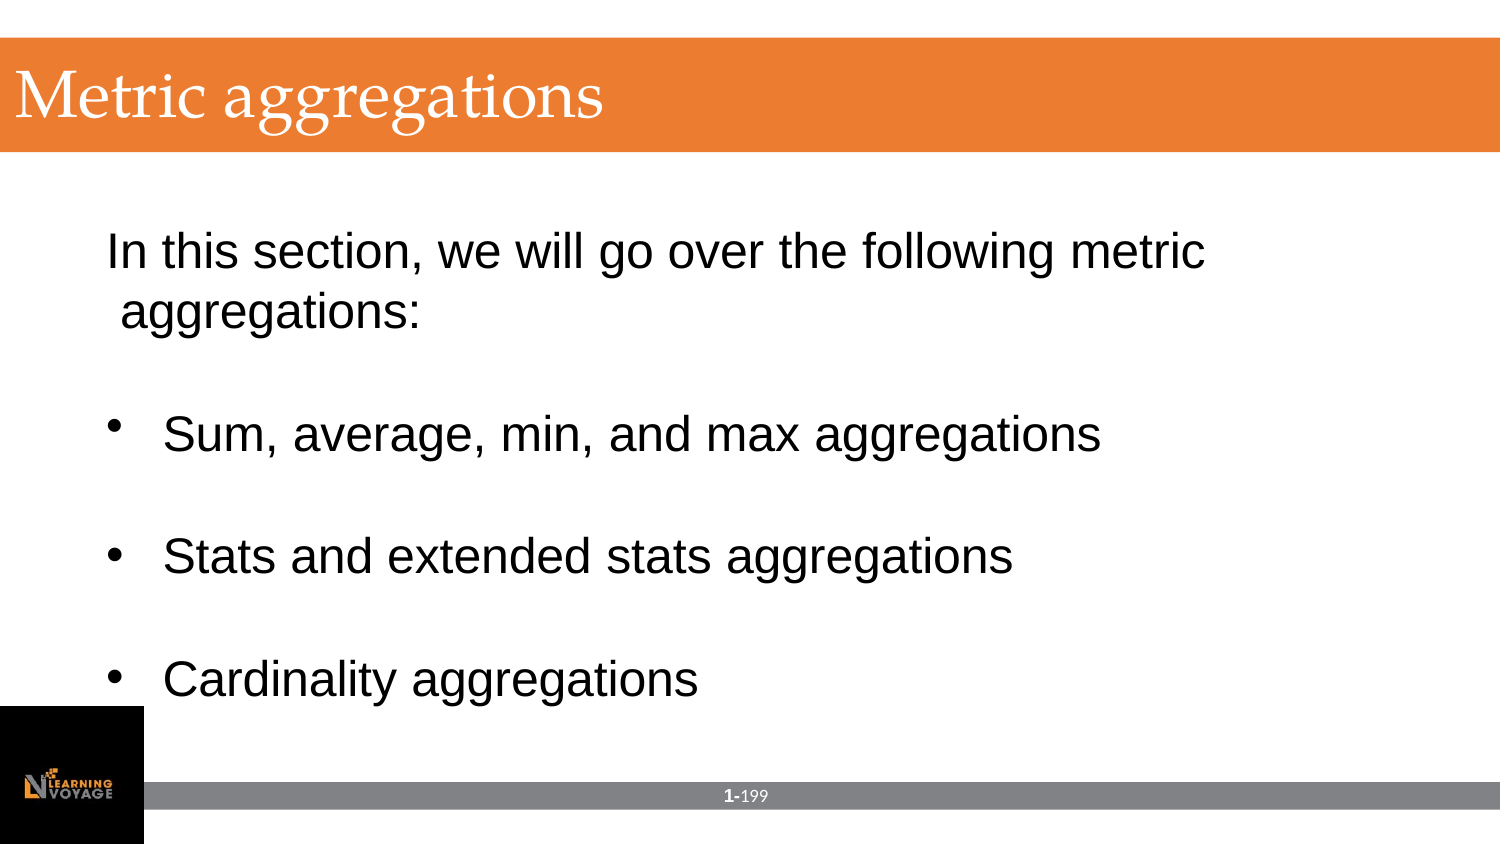

# Metric aggregations
In this section, we will go over the following metric  aggregations:

Sum, average, min, and max aggregations

Stats and extended stats aggregations

Cardinality aggregations
1-199